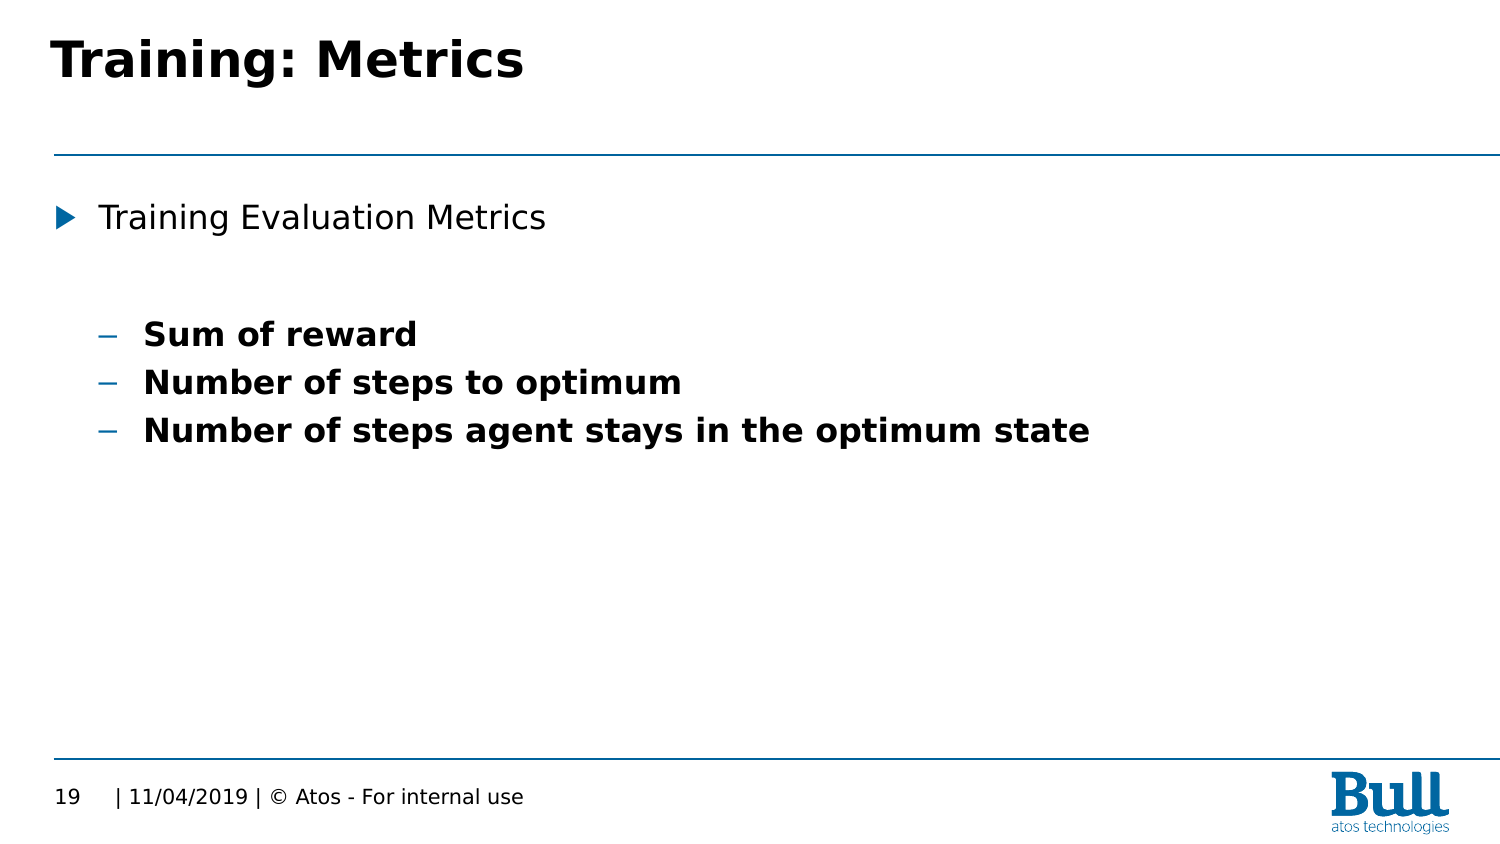

# Training: Metrics
Training Evaluation Metrics

Sum of reward
Number of steps to optimum
Number of steps agent stays in the optimum state
19